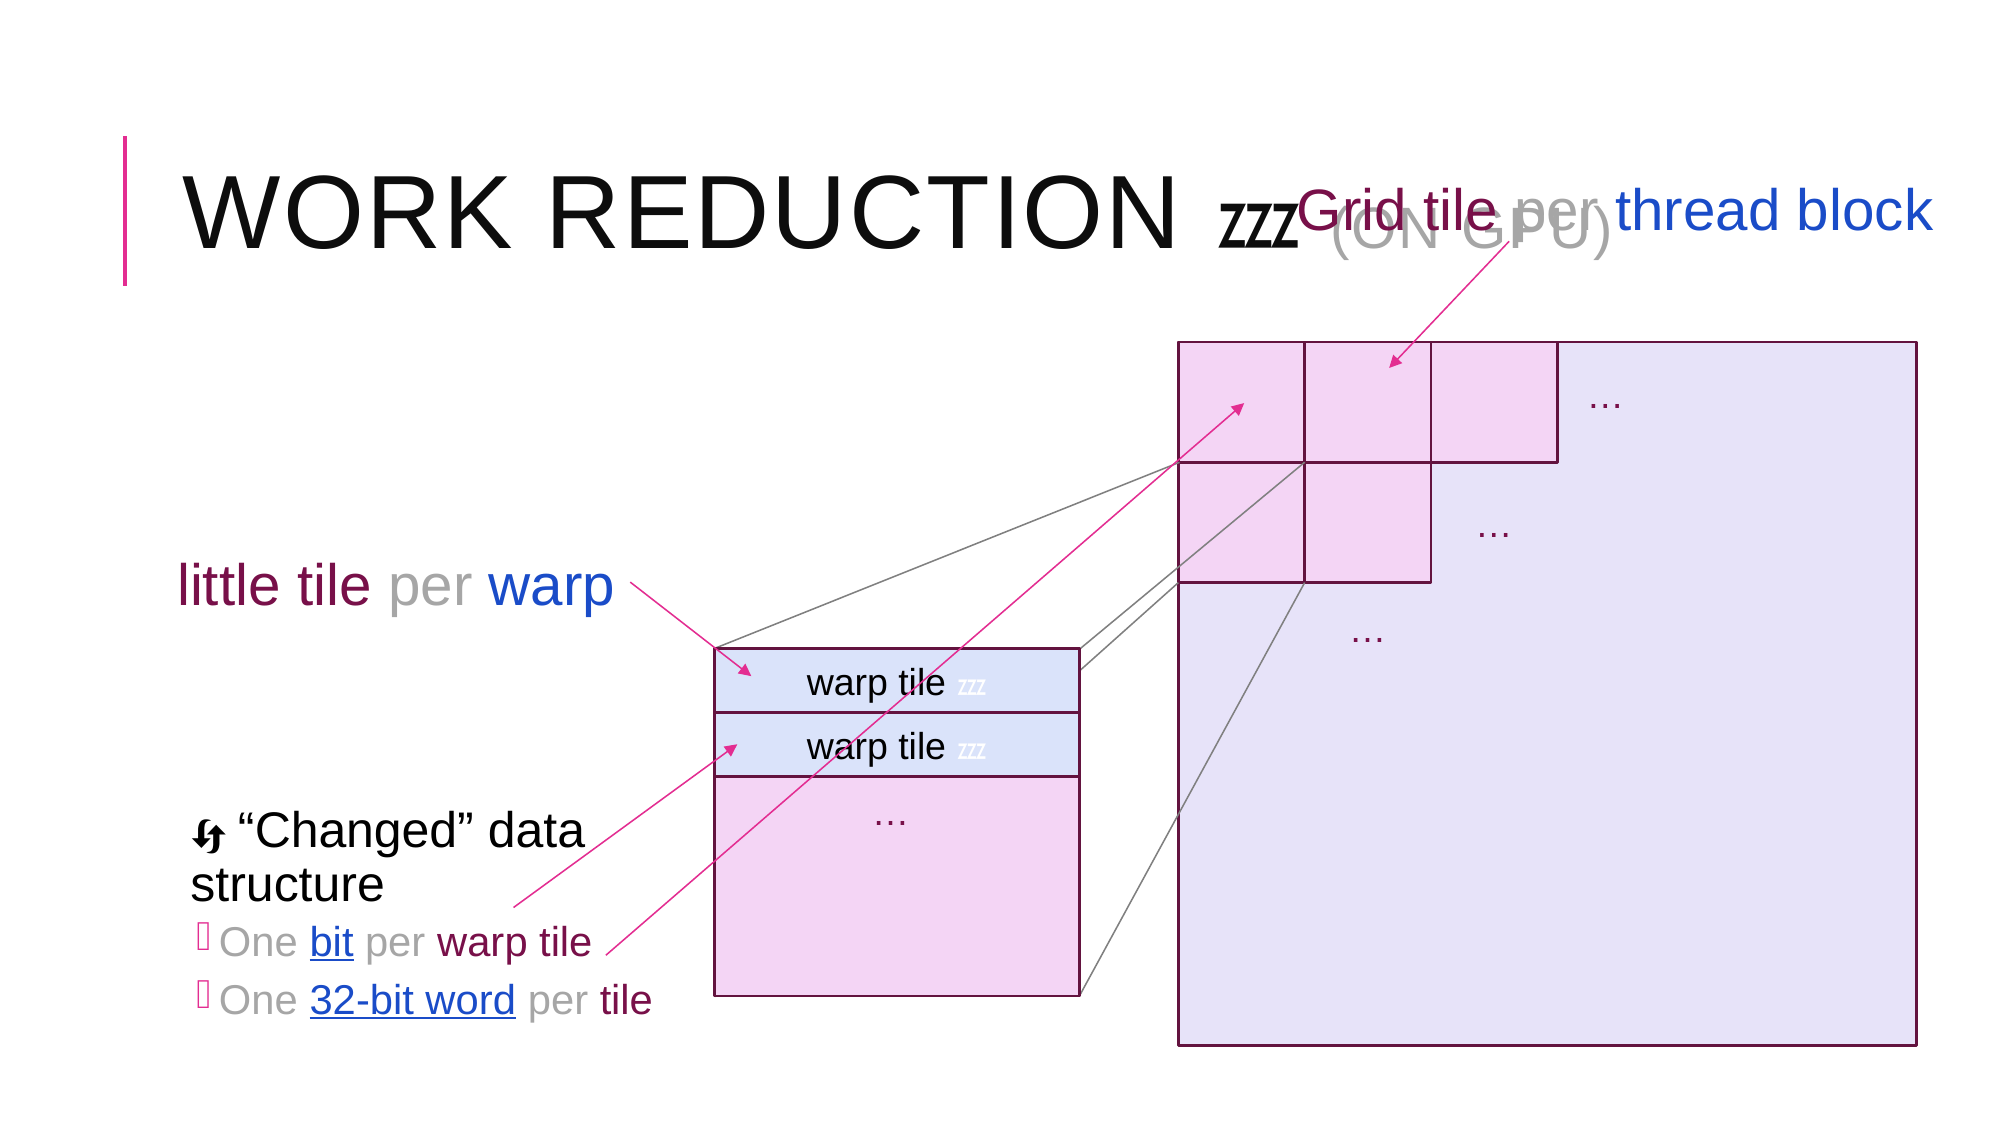

# Work reduction 💤 (on GPU)
Grid tile per thread block

…

🔄 “Changed” data
structure
One bit per warp tile
One 32-bit word per tile

…
little tile per warp
…
warp tile 💤

warp tile 💤
…